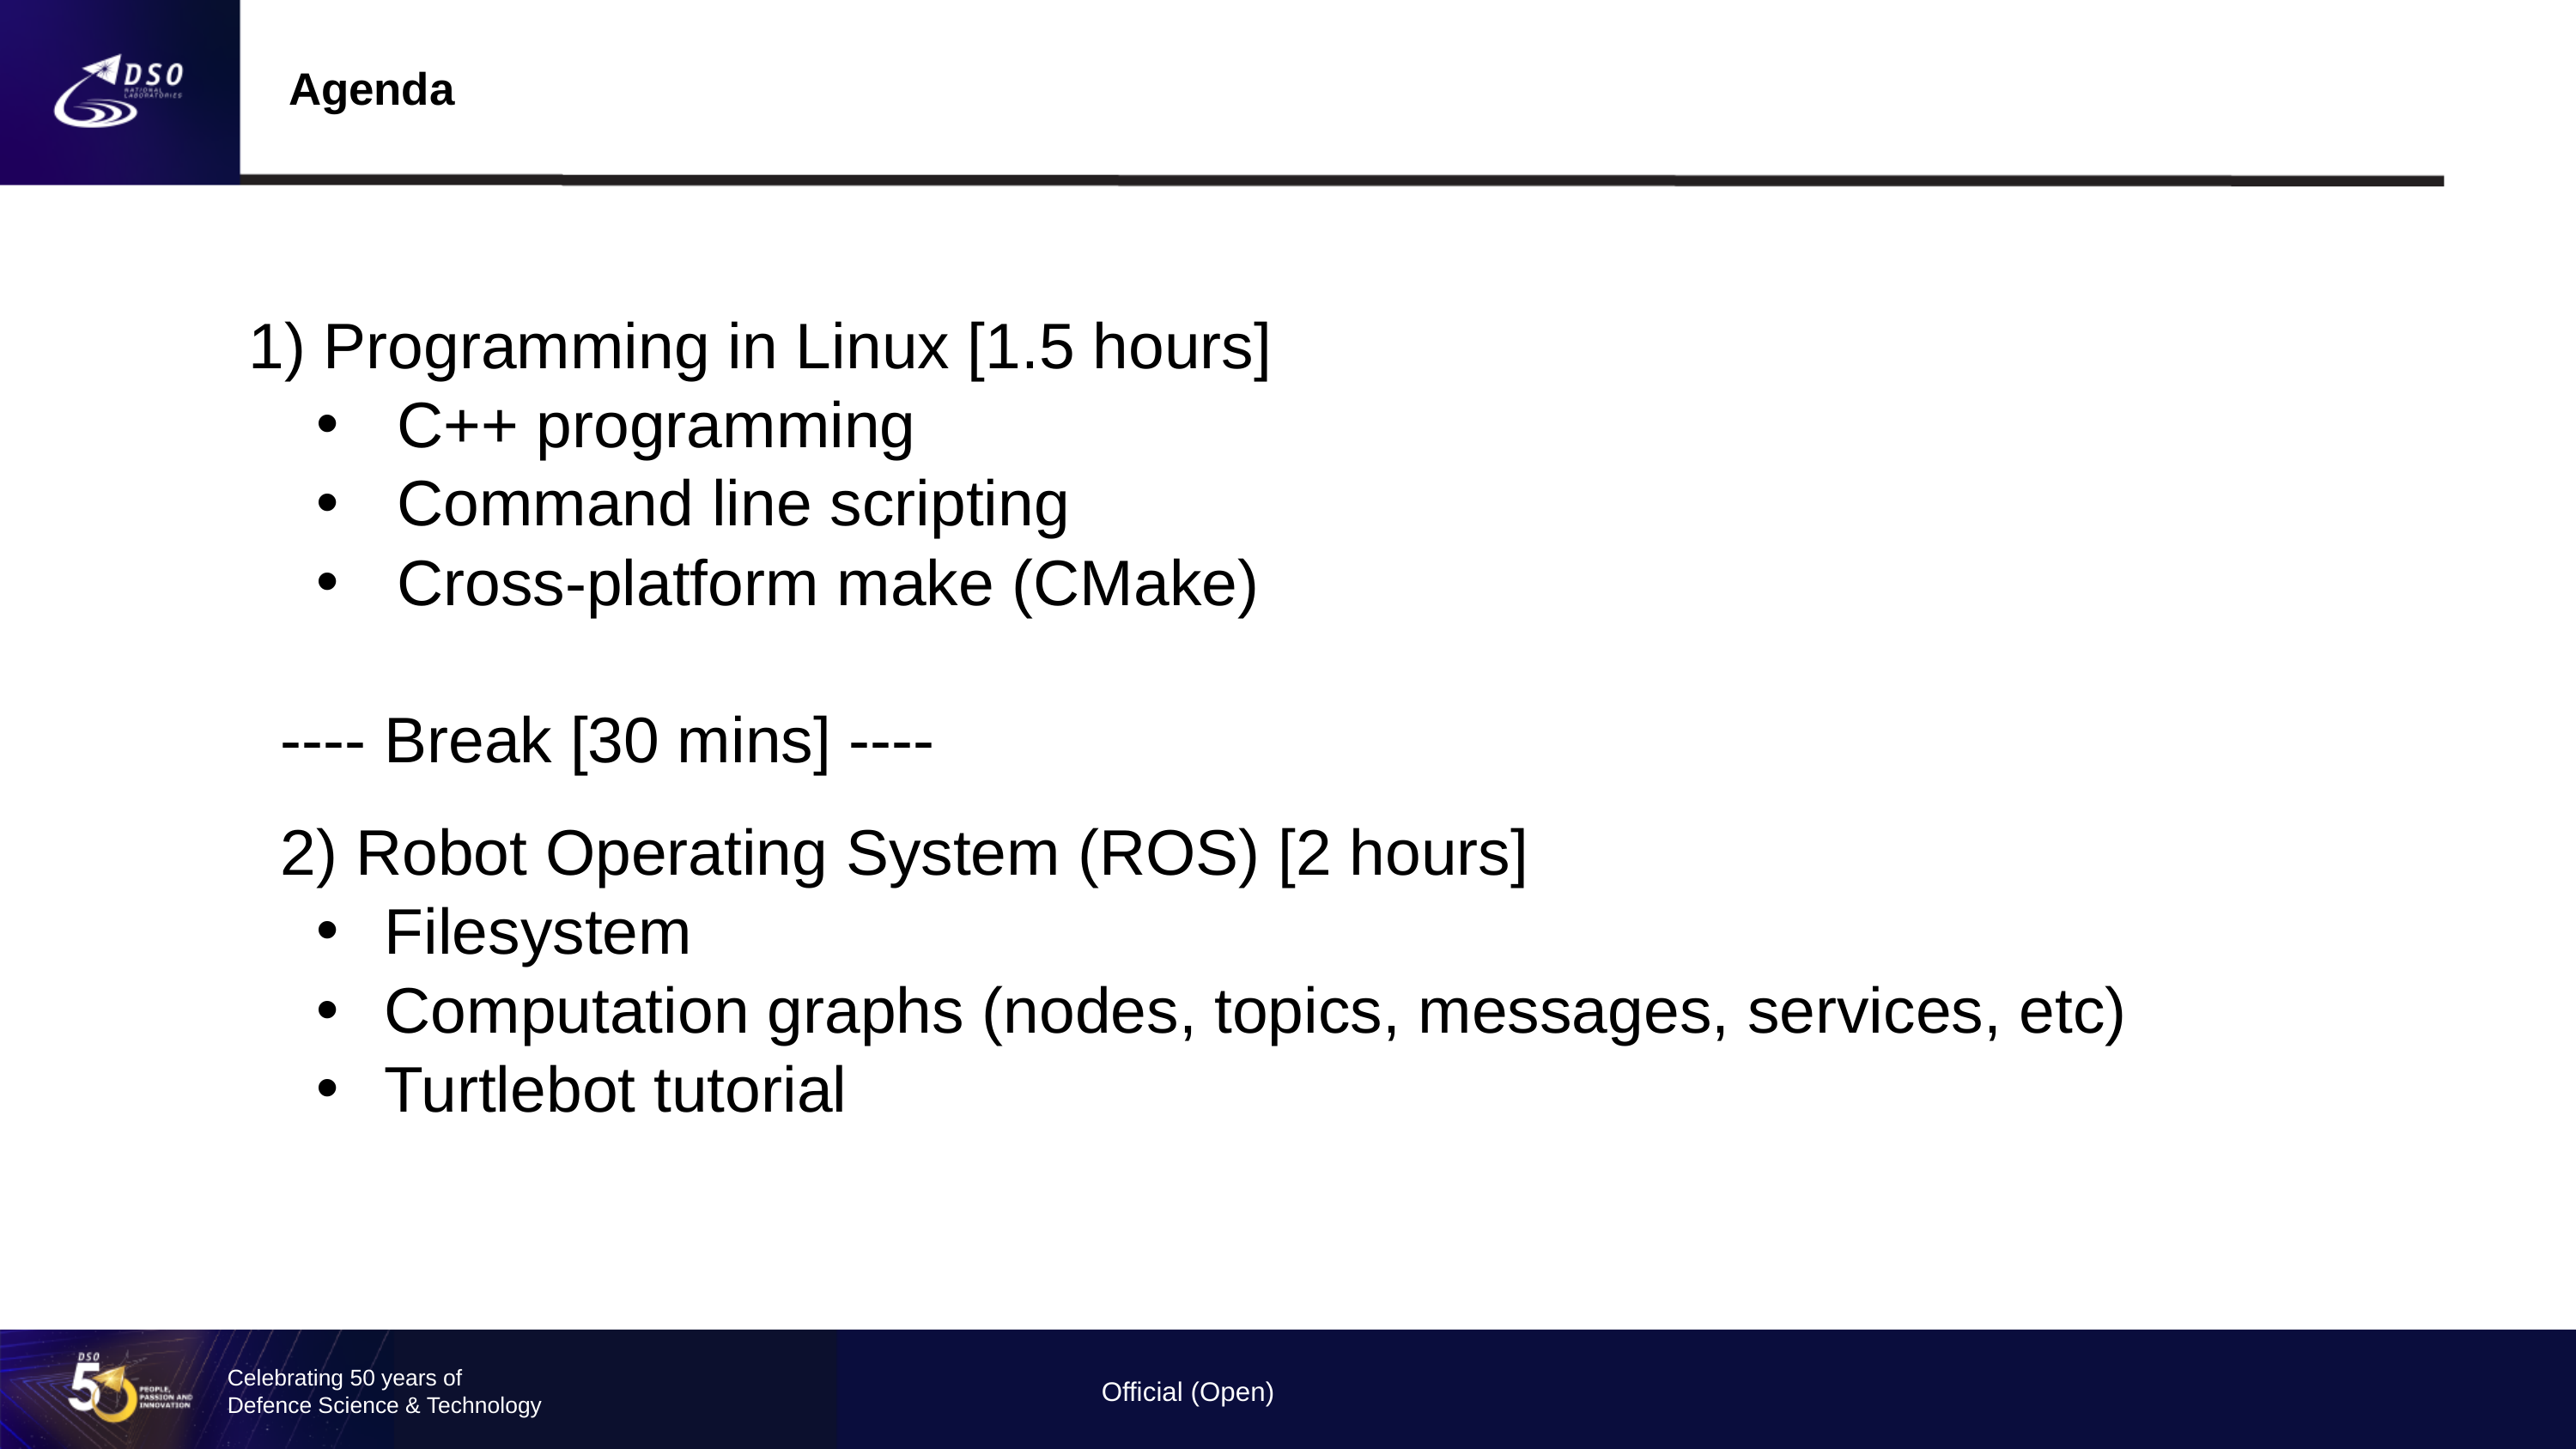

Agenda
1) Programming in Linux [1.5 hours]
C++ programming
Command line scripting
Cross-platform make (CMake)

---- Break [30 mins] ----
2) Robot Operating System (ROS) [2 hours]
Filesystem
Computation graphs (nodes, topics, messages, services, etc)
Turtlebot tutorial